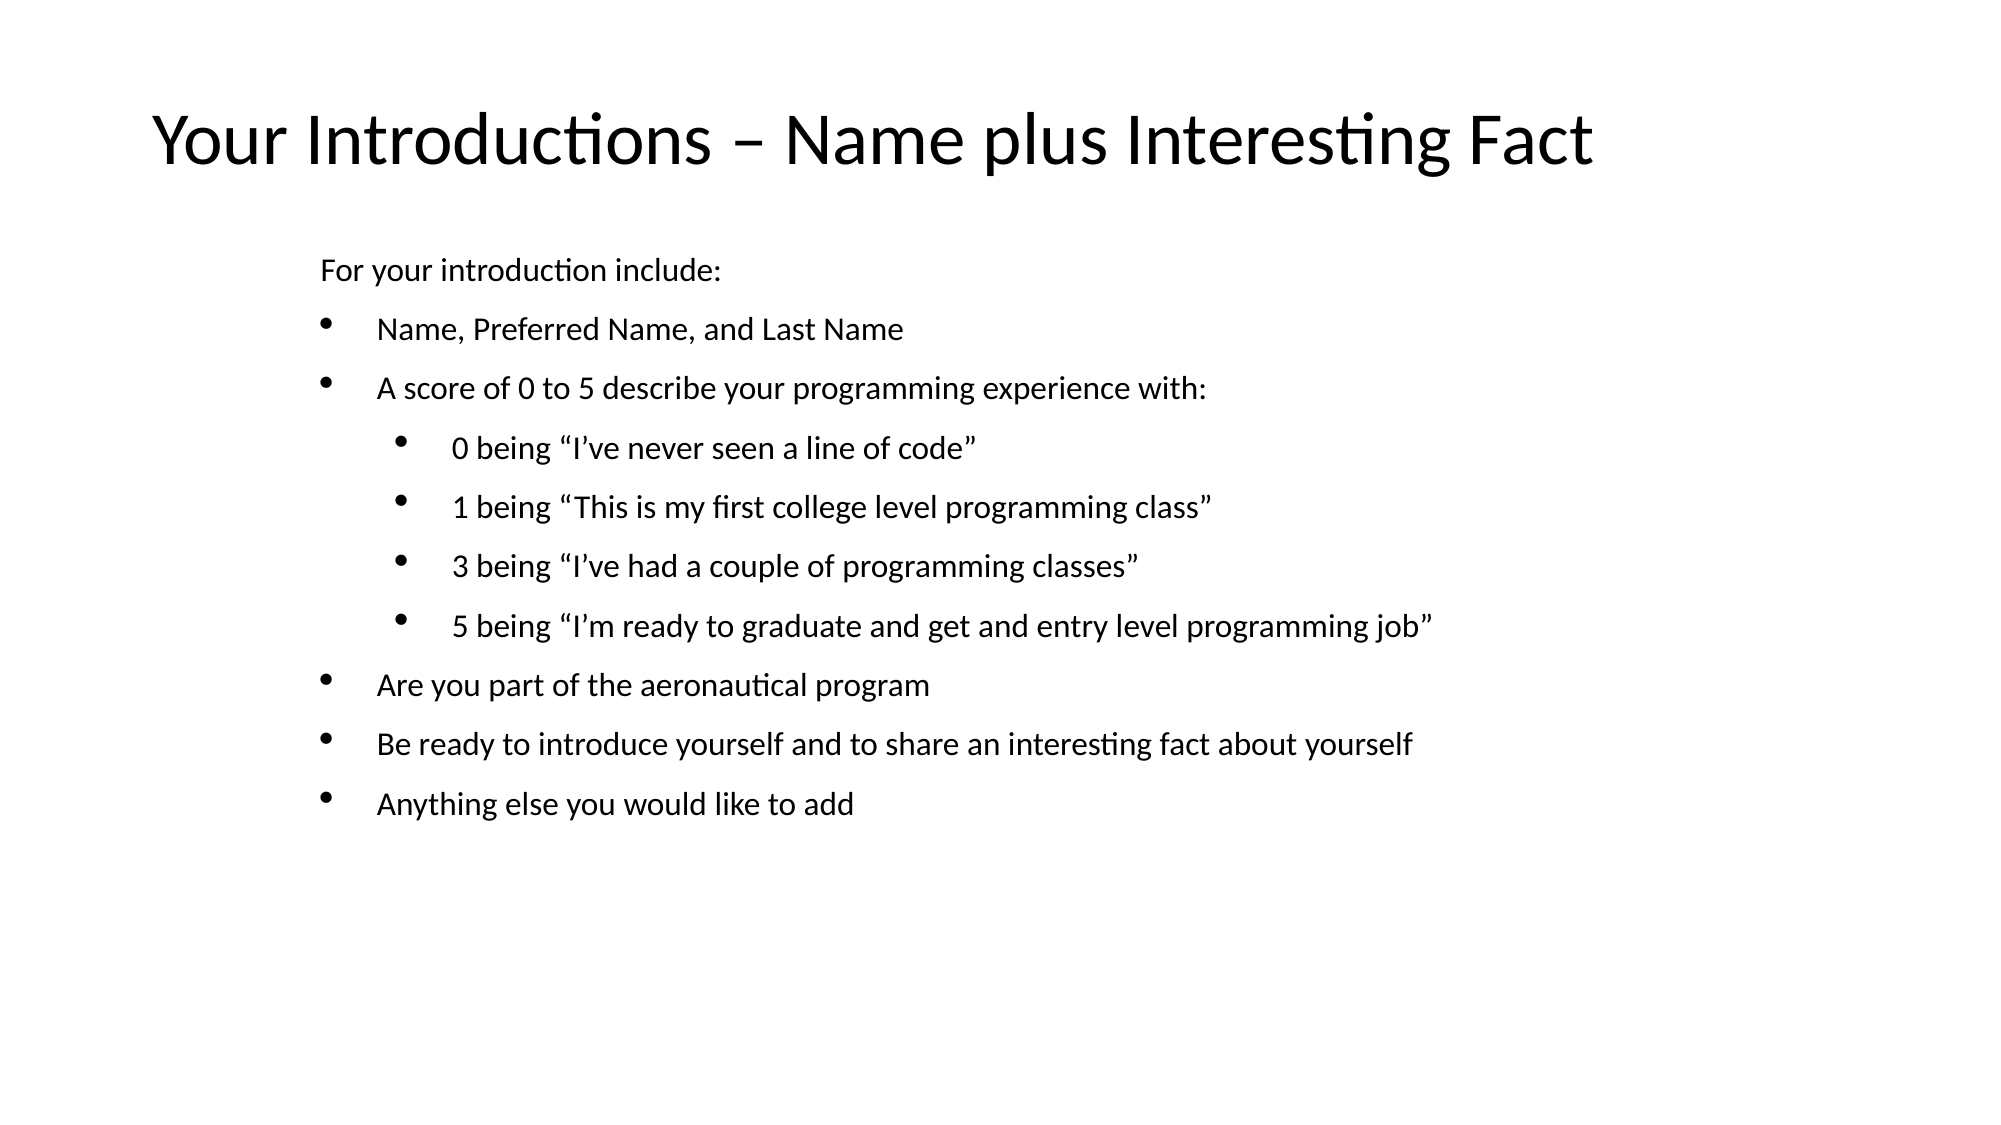

# Your Introductions – Name plus Interesting Fact
For your introduction include:
Name, Preferred Name, and Last Name
A score of 0 to 5 describe your programming experience with:
0 being “I’ve never seen a line of code”
1 being “This is my first college level programming class”
3 being “I’ve had a couple of programming classes”
5 being “I’m ready to graduate and get and entry level programming job”
Are you part of the aeronautical program
Be ready to introduce yourself and to share an interesting fact about yourself
Anything else you would like to add